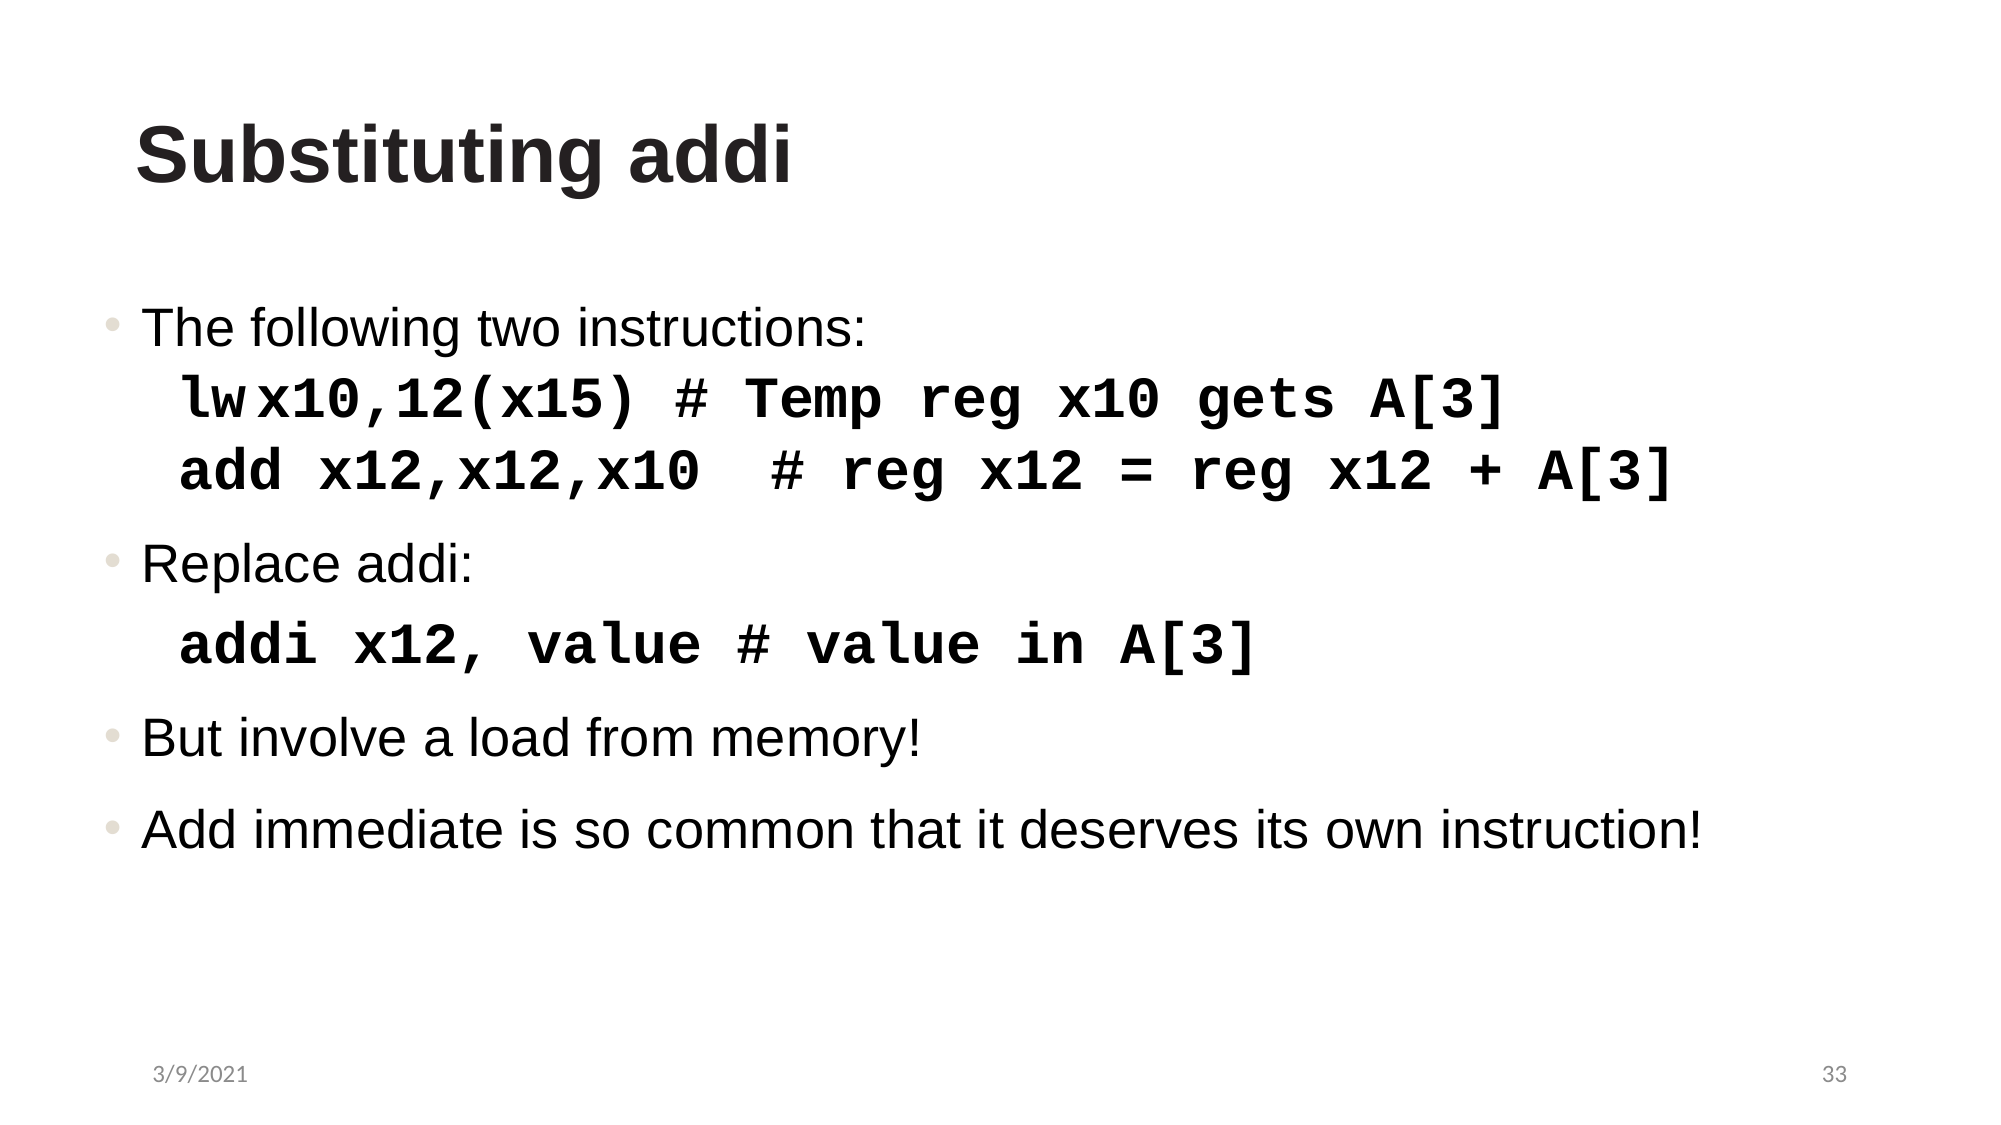

# Substituting addi
The following two instructions:
	lw	x10,12(x15) # Temp reg x10 gets A[3]
	add x12,x12,x10  # reg x12 = reg x12 + A[3]
Replace addi:
	addi x12, value # value in A[3]
But involve a load from memory!
Add immediate is so common that it deserves its own instruction!
3/9/2021
33